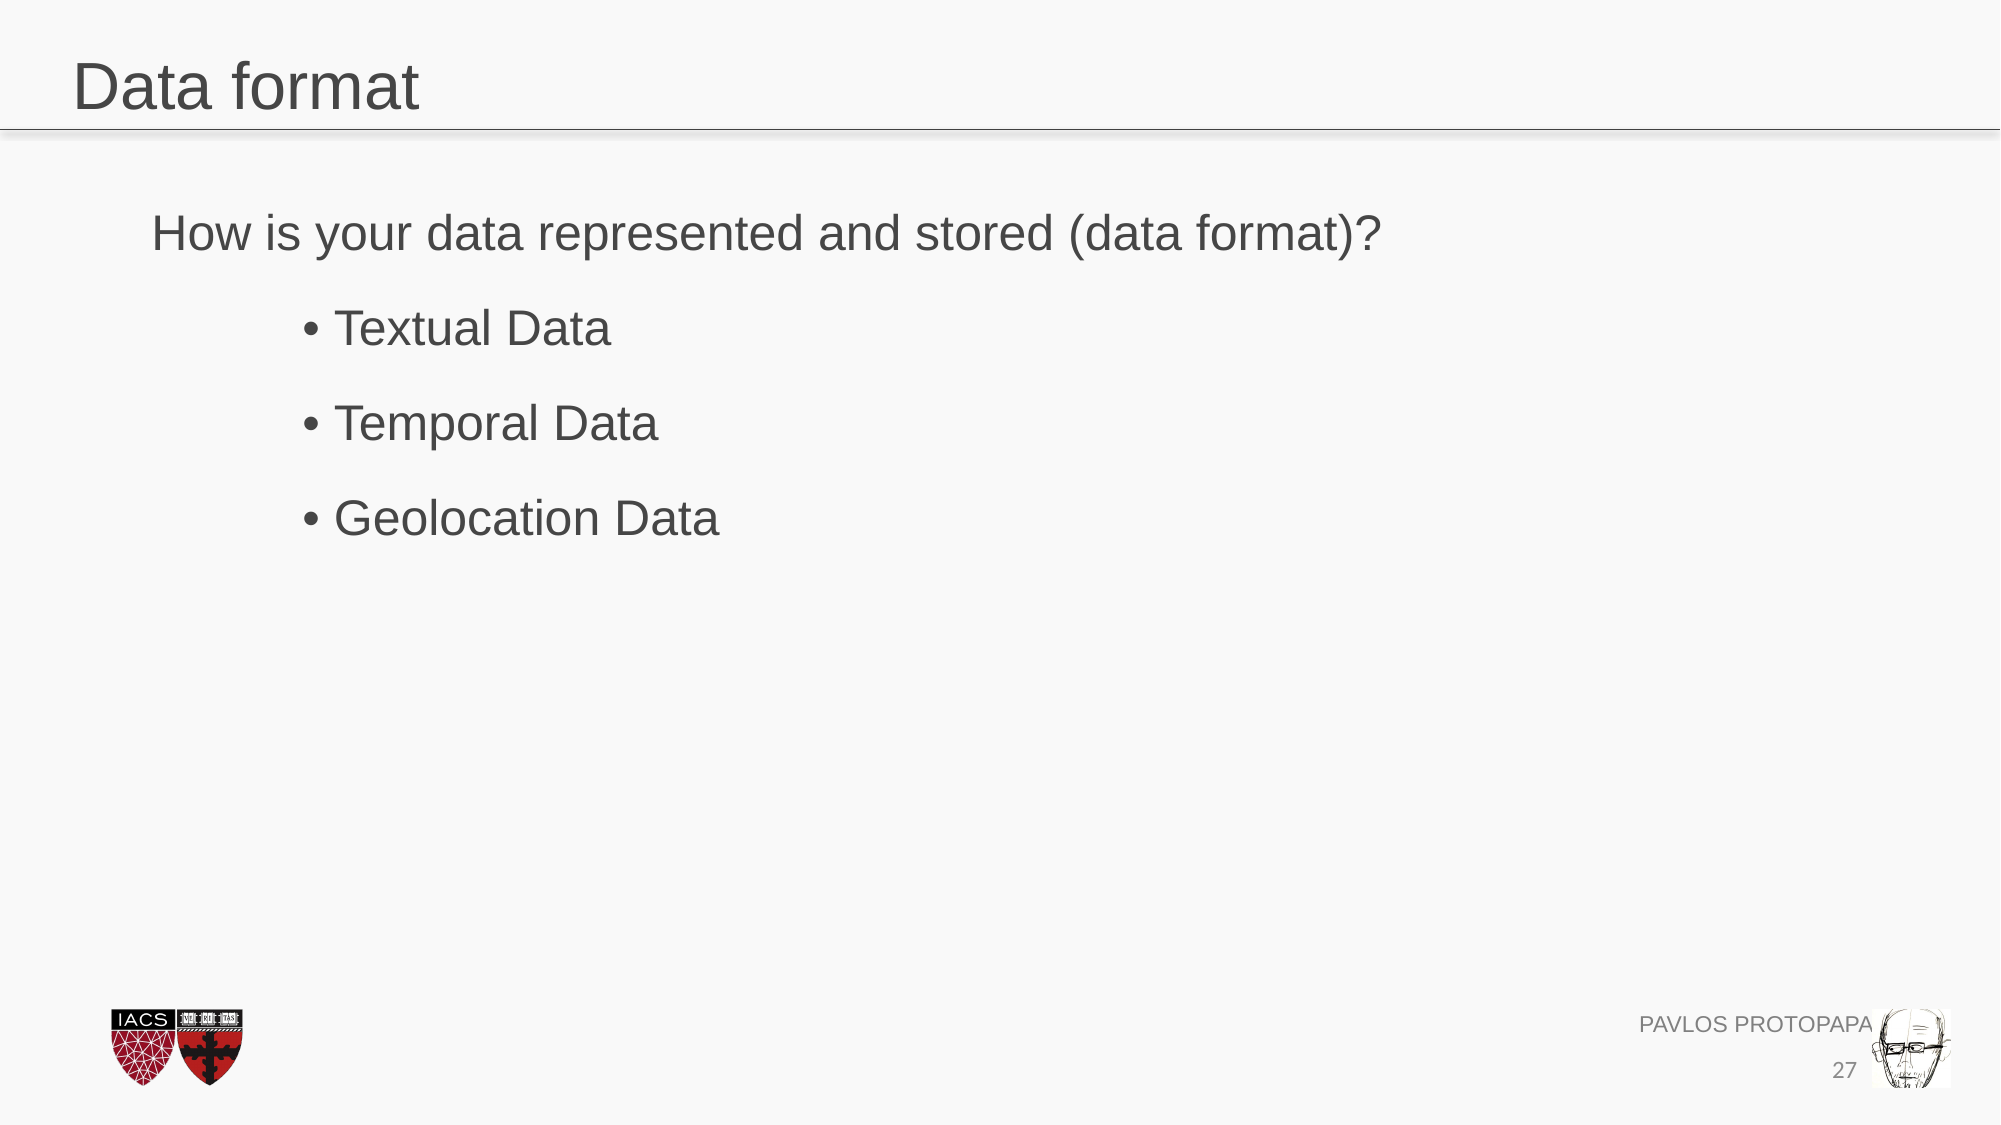

# Data format
How is your data represented and stored (data format)?
• Textual Data
• Temporal Data
• Geolocation Data
27